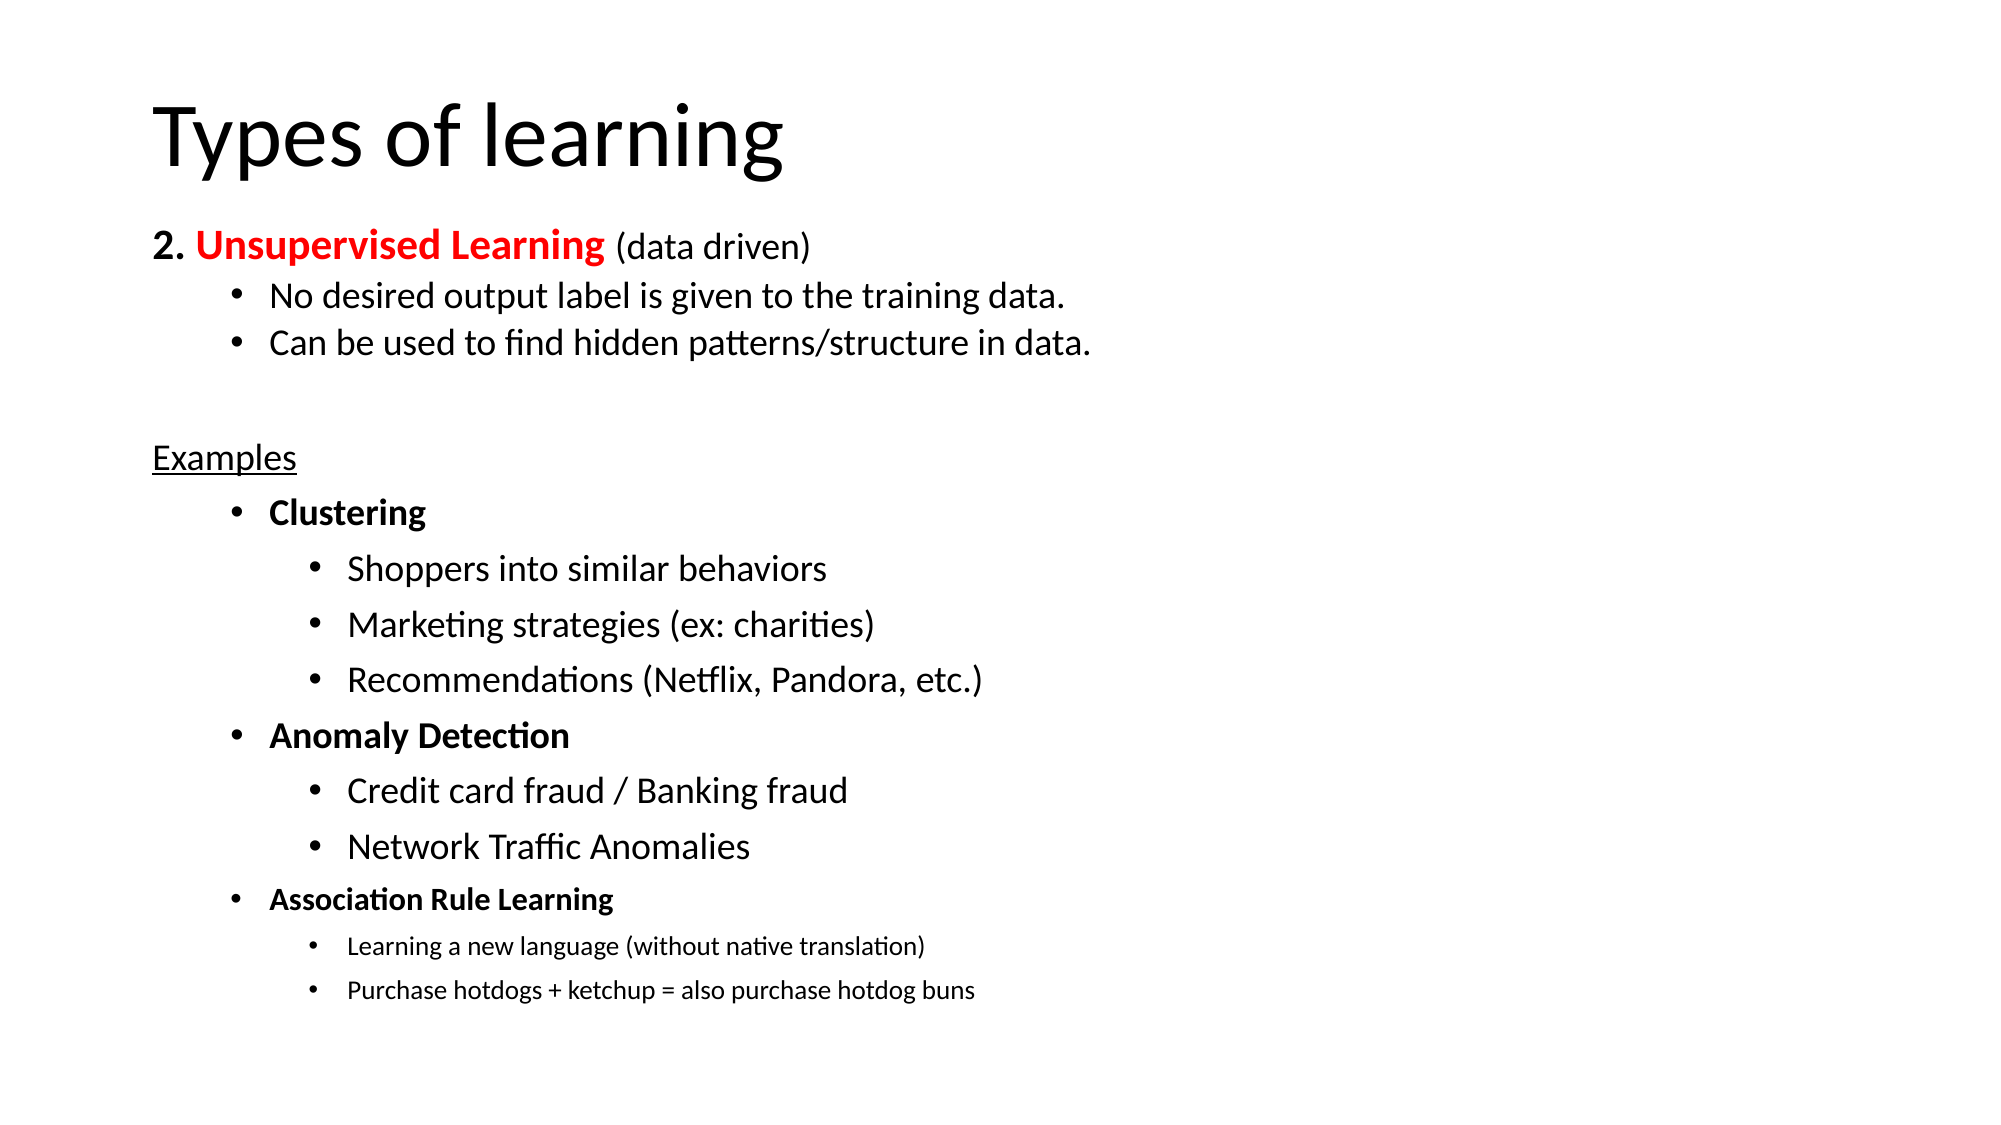

# Types of learning
2. Unsupervised Learning (data driven)
No desired output label is given to the training data.
Can be used to find hidden patterns/structure in data.

Examples
Clustering
Shoppers into similar behaviors
Marketing strategies (ex: charities)
Recommendations (Netflix, Pandora, etc.)
Anomaly Detection
Credit card fraud / Banking fraud
Network Traffic Anomalies
Association Rule Learning
Learning a new language (without native translation)
Purchase hotdogs + ketchup = also purchase hotdog buns